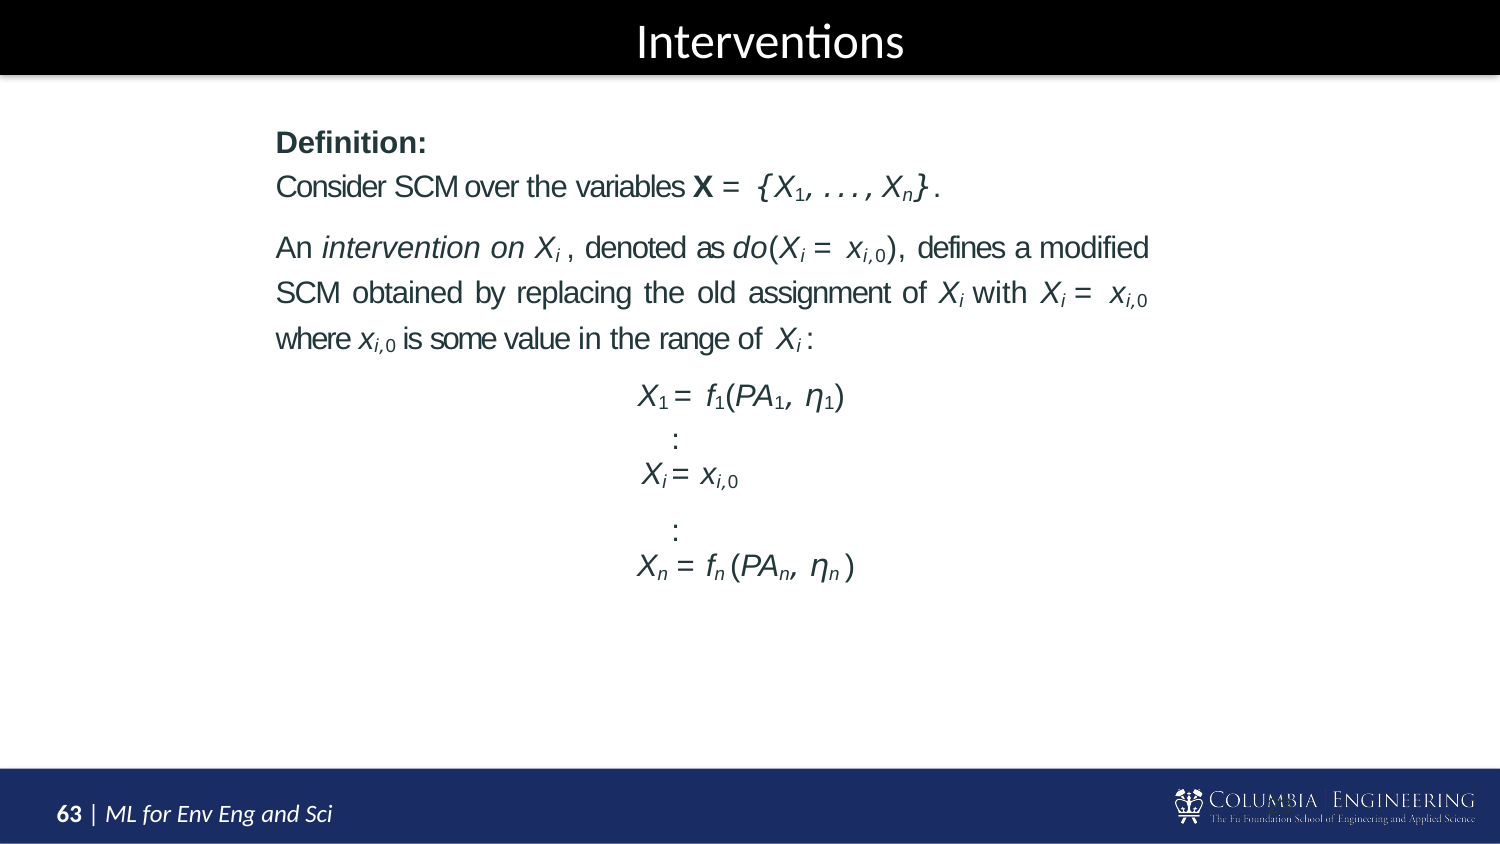

# Interventions
Definition:
Consider SCM over the variables X = {X1, . . . , Xn}.
An intervention on Xi , denoted as do(Xi = xi,0), defines a modified  SCM obtained by replacing the old assignment of Xi with Xi = xi,0  where xi,0 is some value in the range of Xi :
X1 = f1(PA1, η1)

.
.
Xi = xi,0
.
.
Xn = fn (PAn, ηn )
23